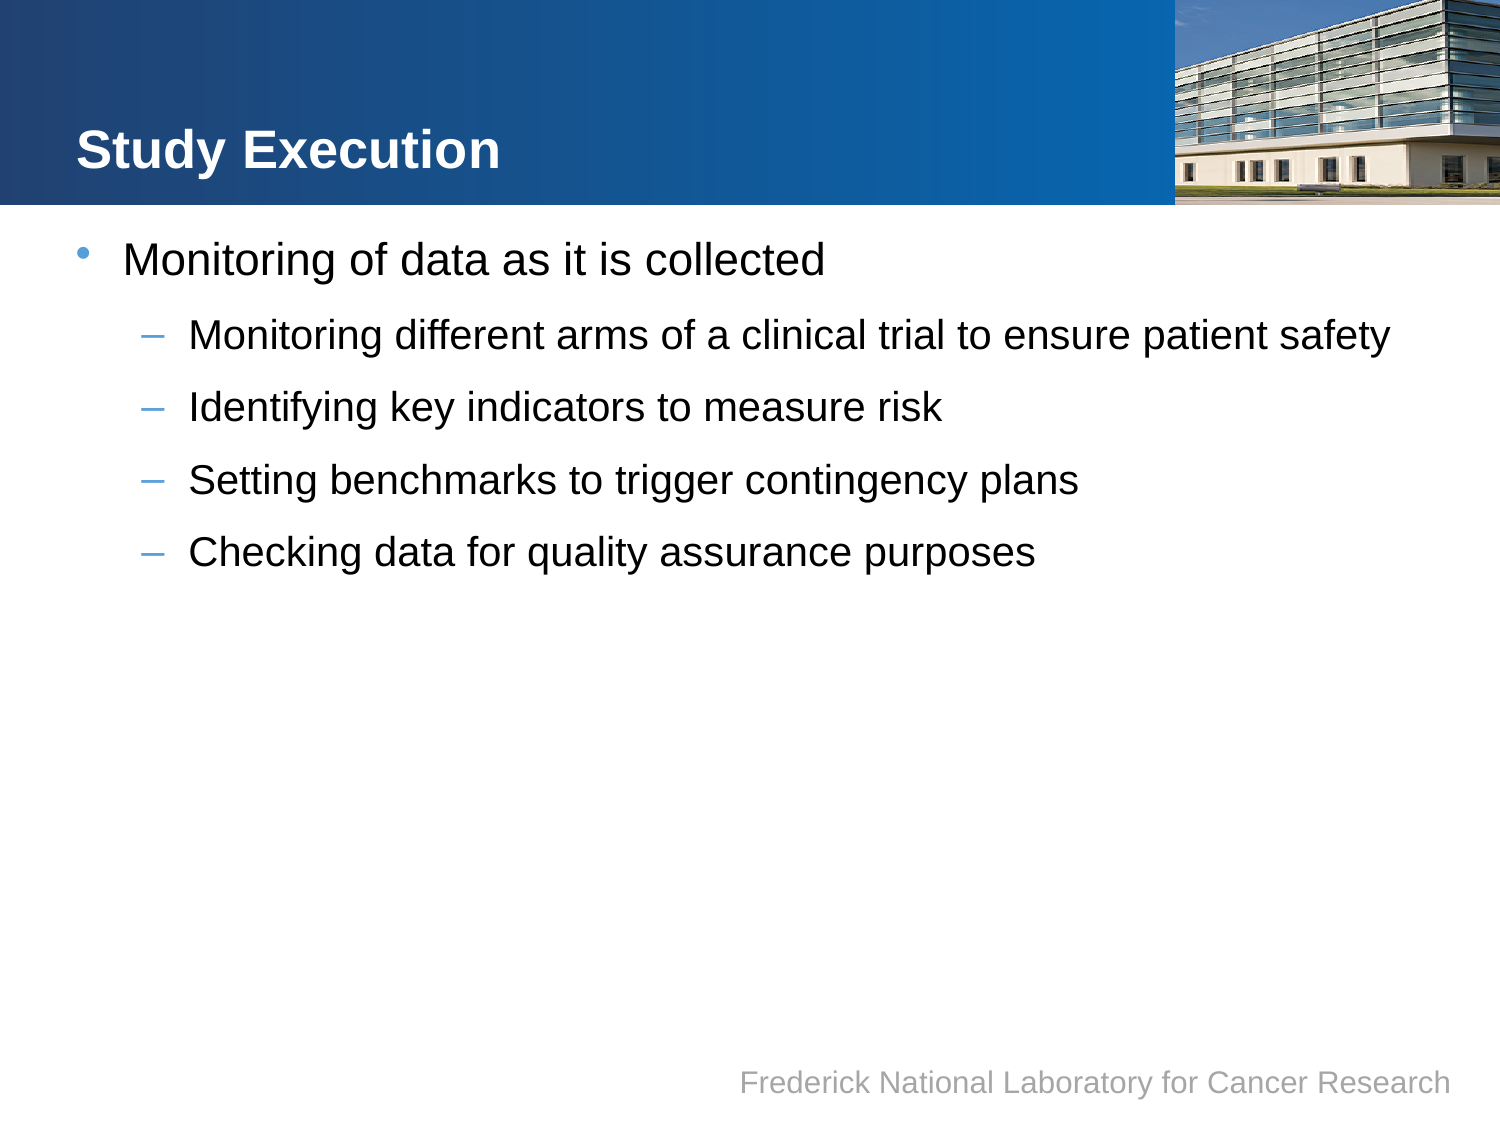

# Study Execution
Monitoring of data as it is collected
Monitoring different arms of a clinical trial to ensure patient safety
Identifying key indicators to measure risk
Setting benchmarks to trigger contingency plans
Checking data for quality assurance purposes